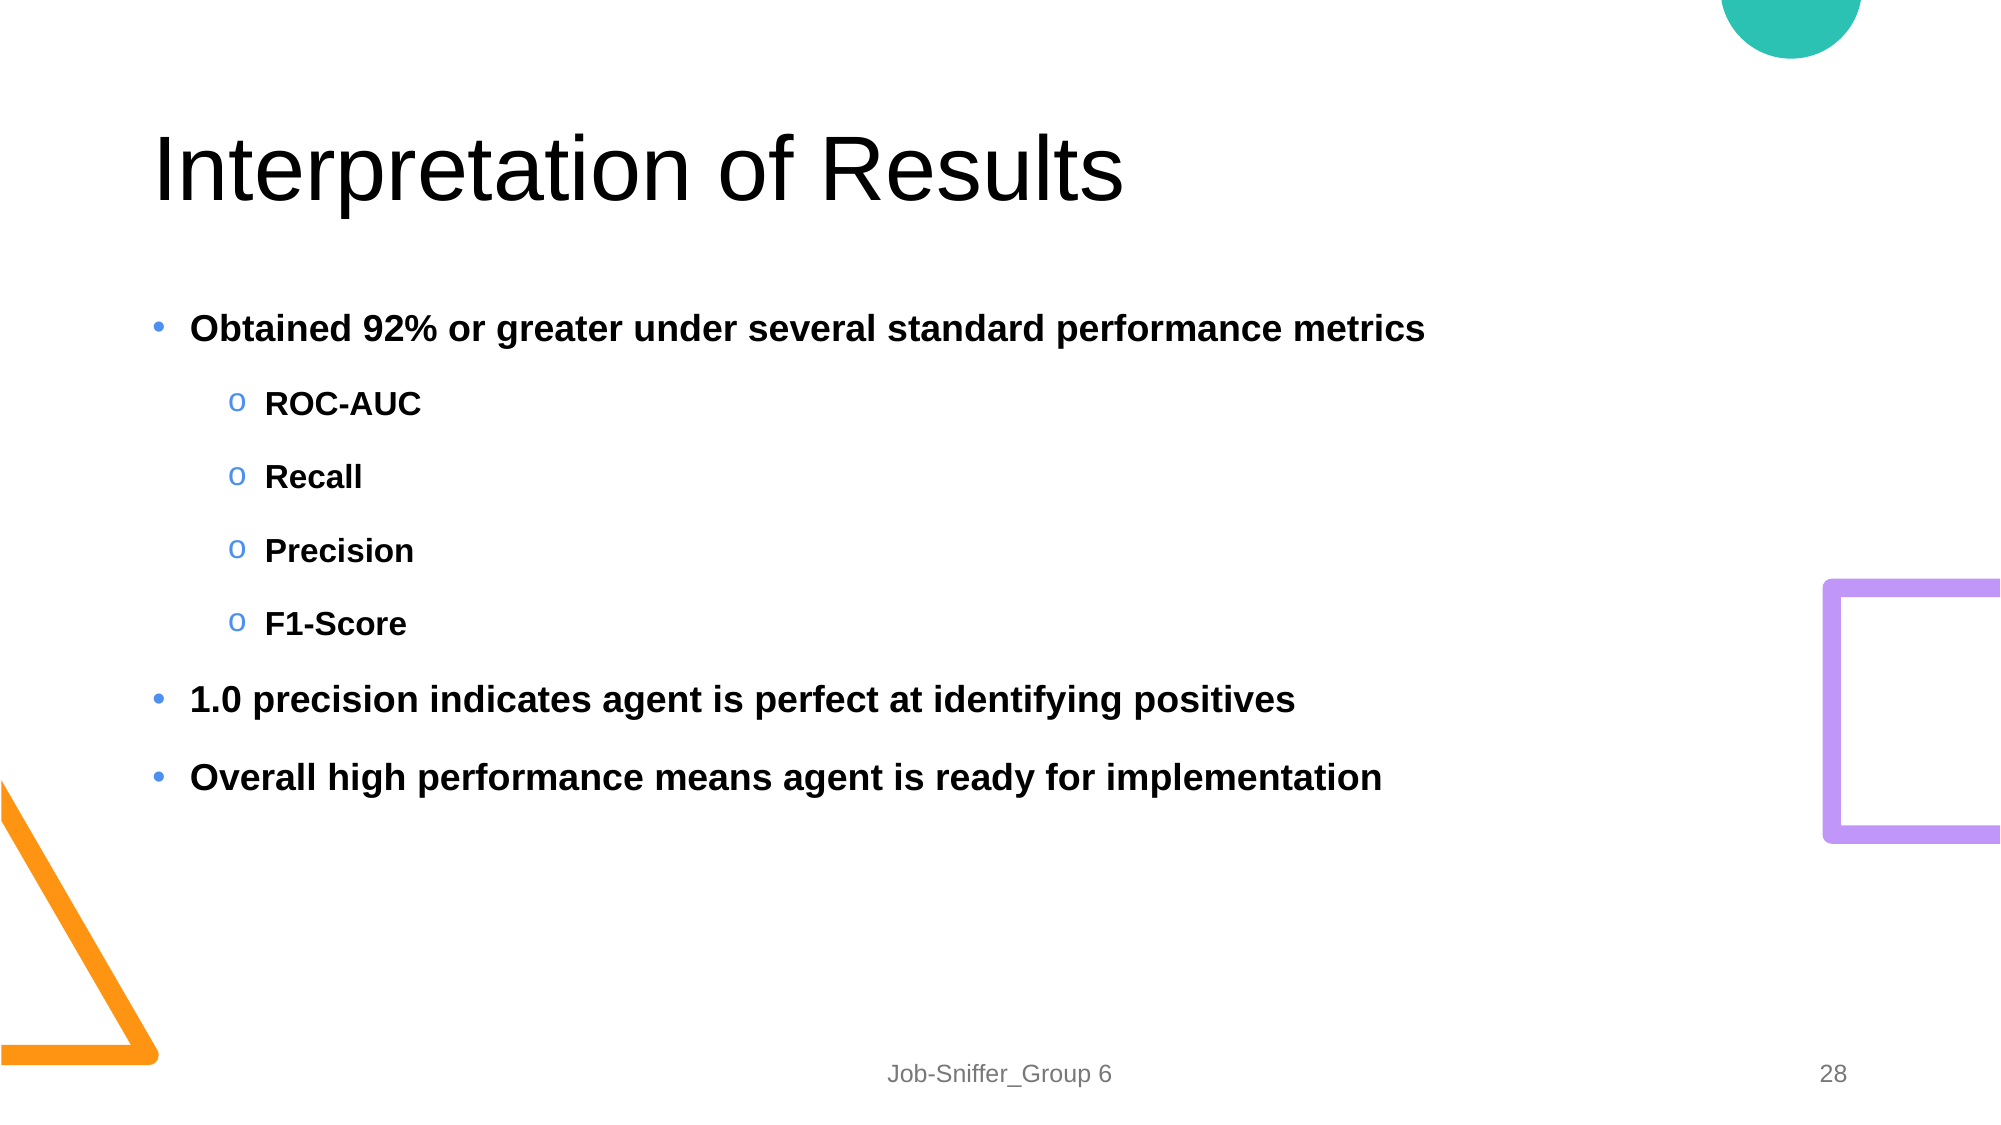

# Interpretation of Results
Obtained 92% or greater under several standard performance metrics
ROC-AUC
Recall
Precision
F1-Score
1.0 precision indicates agent is perfect at identifying positives
Overall high performance means agent is ready for implementation

Job-Sniffer_Group 6
28